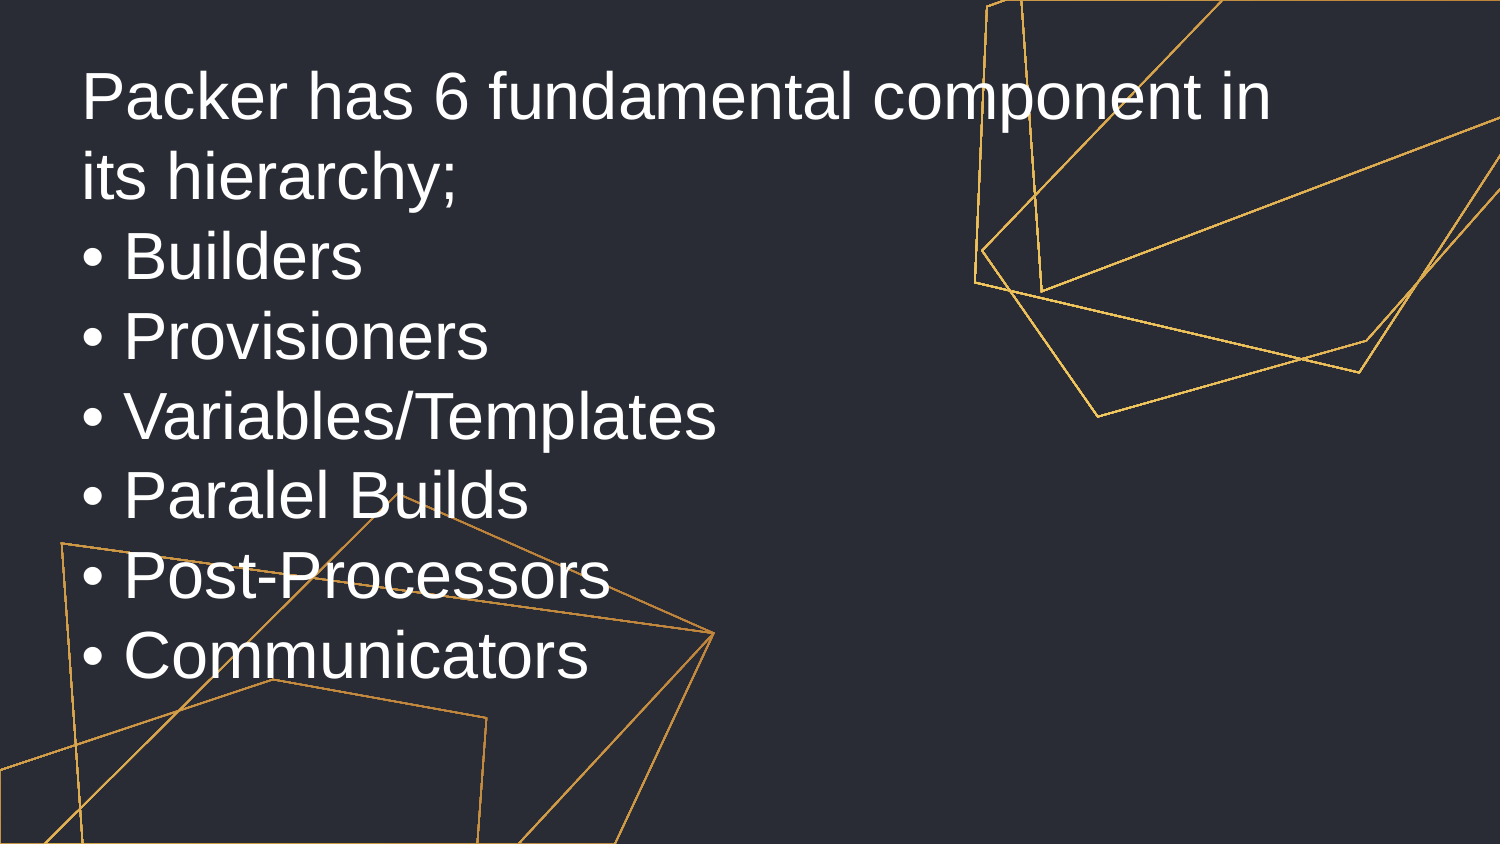

Packer has 6 fundamental component in its hierarchy;
• Builders
• Provisioners
• Variables/Templates
• Paralel Builds
• Post-Processors
• Communicators